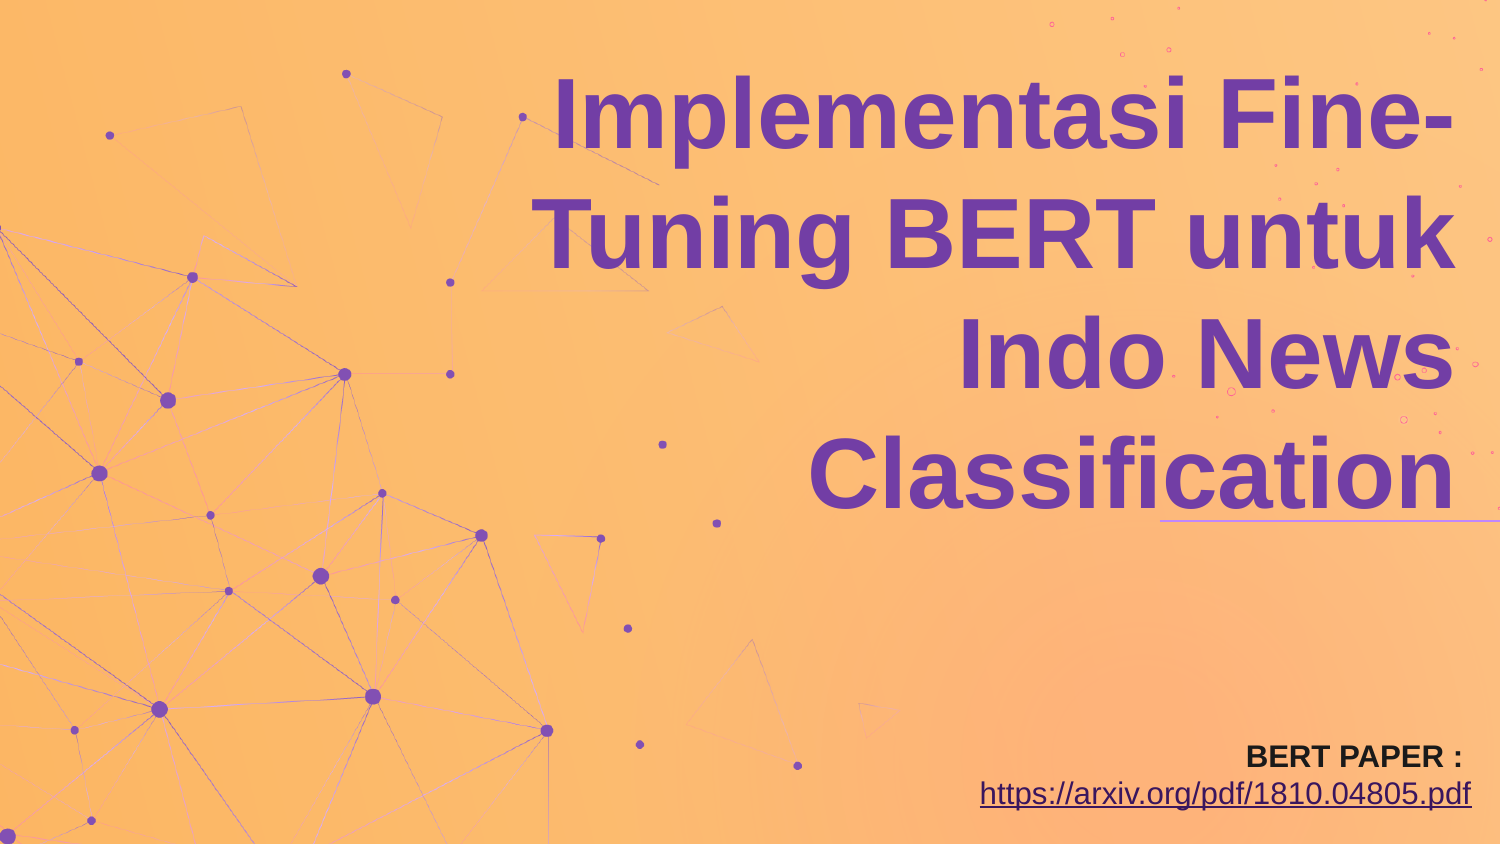

# Implementasi Fine-Tuning BERT untuk Indo News Classification
BERT PAPER : https://arxiv.org/pdf/1810.04805.pdf